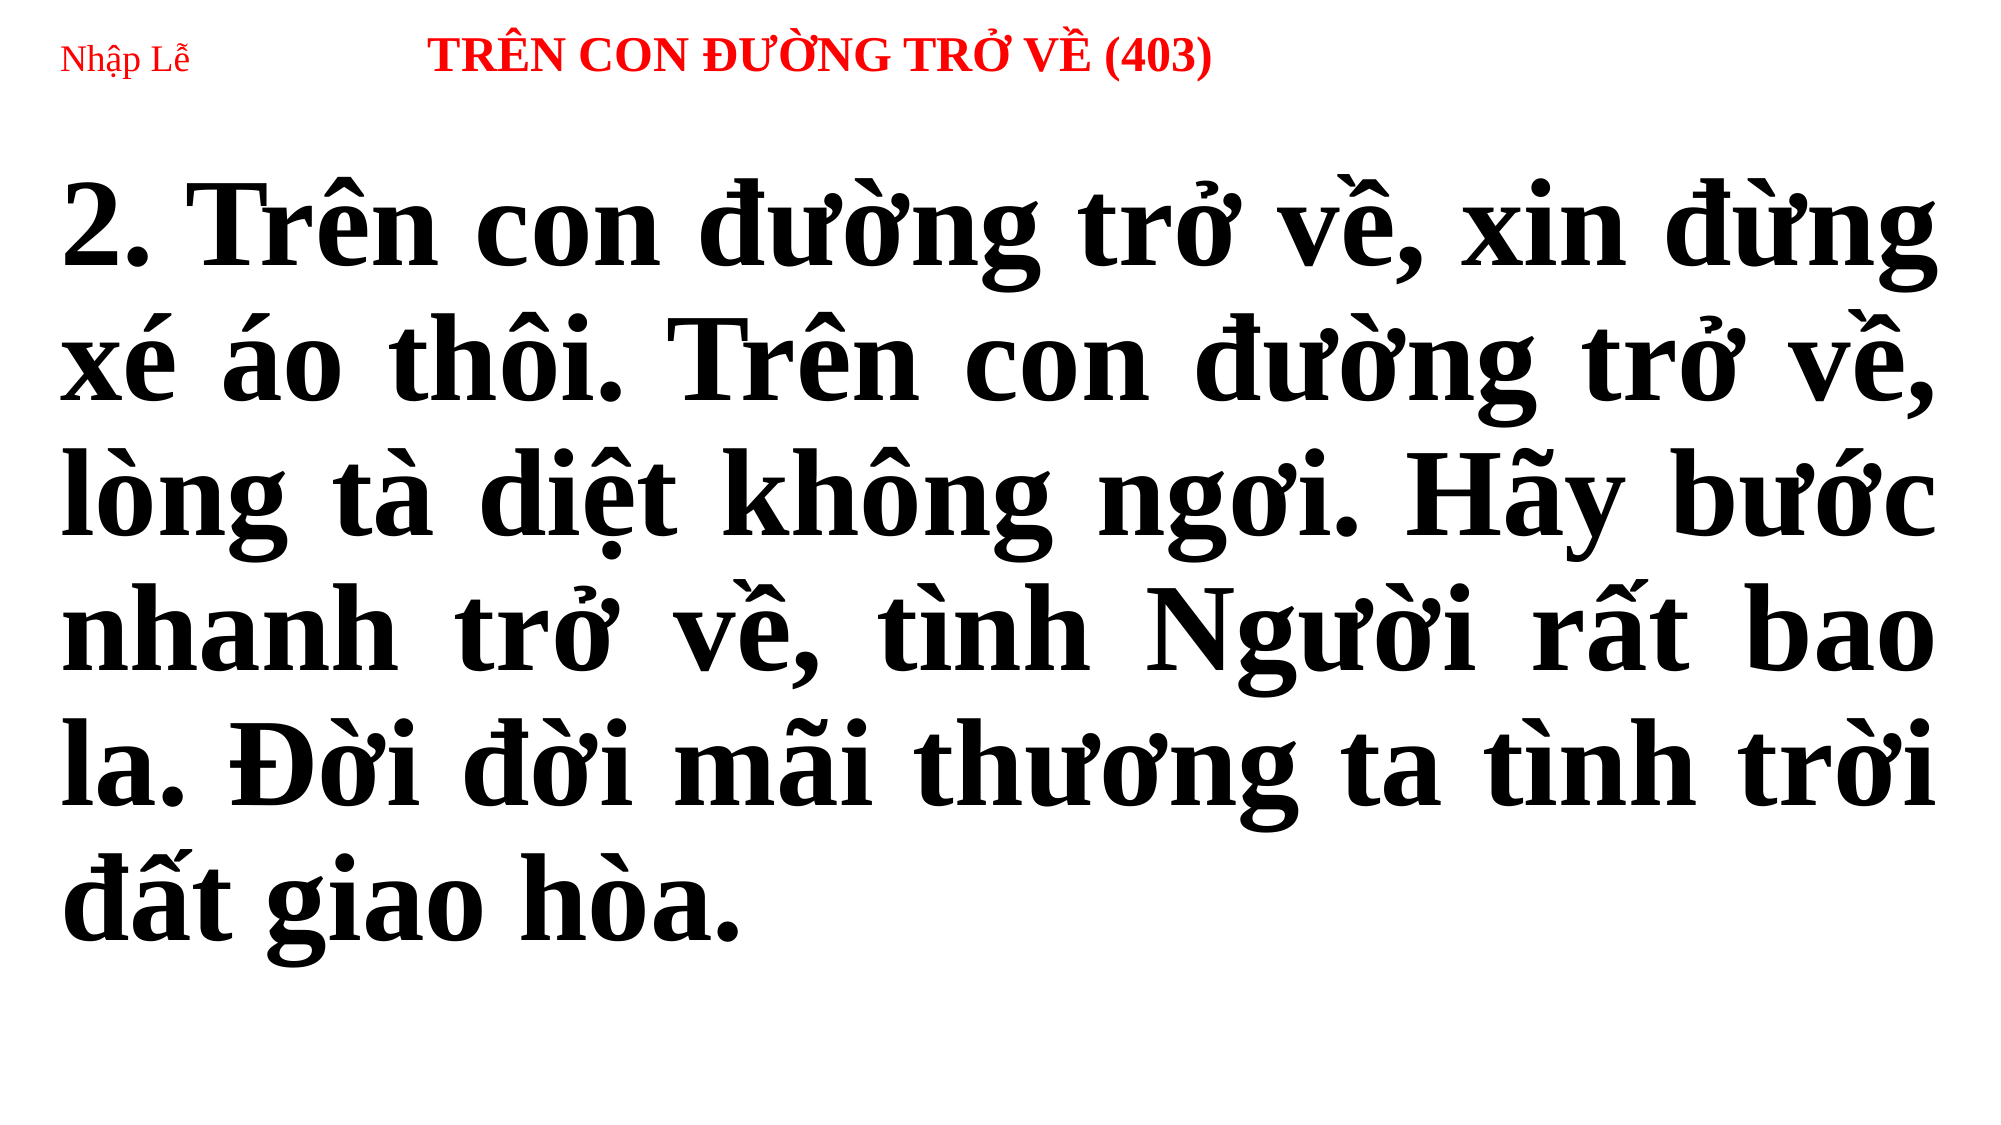

# Nhập Lễ                         TRÊN CON ĐƯỜNG TRỞ VỀ (403)
2. Trên con đường trở về, xin đừng xé áo thôi. Trên con đường trở về, lòng tà diệt không ngơi. Hãy bước nhanh trở về, tình Người rất bao la. Đời đời mãi thương ta tình trời đất giao hòa.